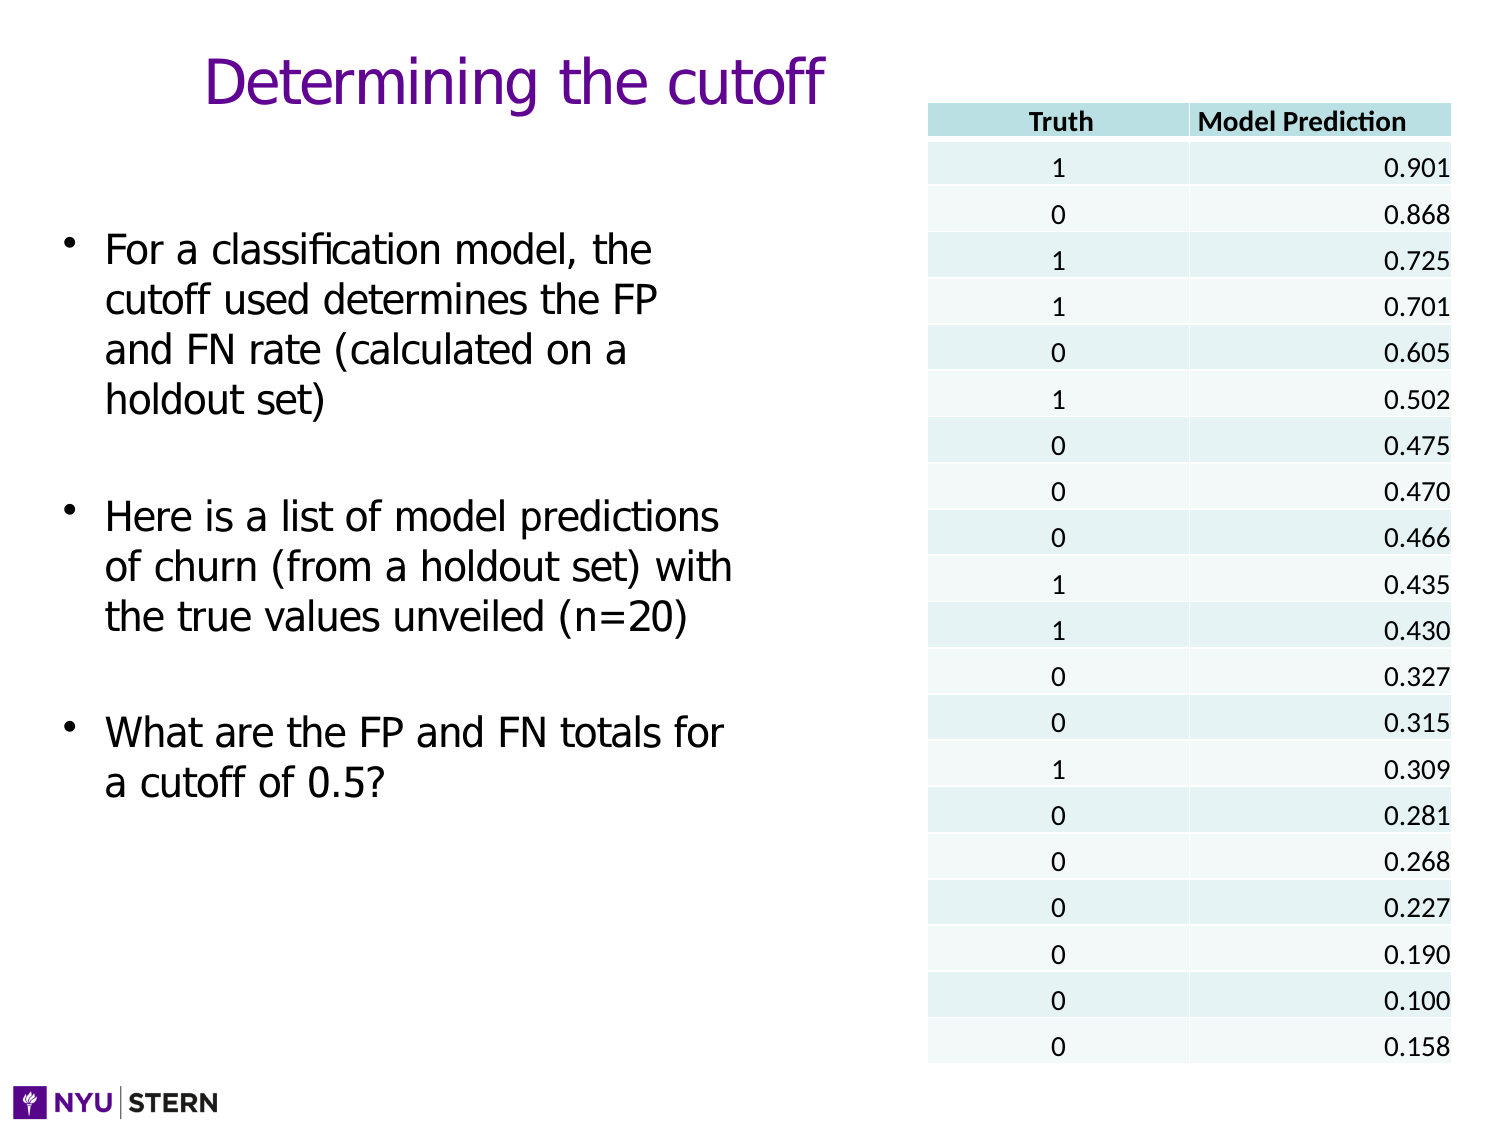

# Determining the cutoff
| Truth | Model Prediction |
| --- | --- |
| 1 | 0.901 |
| 0 | 0.868 |
| 1 | 0.725 |
| 1 | 0.701 |
| 0 | 0.605 |
| 1 | 0.502 |
| 0 | 0.475 |
| 0 | 0.470 |
| 0 | 0.466 |
| 1 | 0.435 |
| 1 | 0.430 |
| 0 | 0.327 |
| 0 | 0.315 |
| 1 | 0.309 |
| 0 | 0.281 |
| 0 | 0.268 |
| 0 | 0.227 |
| 0 | 0.190 |
| 0 | 0.100 |
| 0 | 0.158 |
For a classification model, the cutoff used determines the FP and FN rate (calculated on a holdout set)

Here is a list of model predictions of churn (from a holdout set) with the true values unveiled (n=20)

What are the FP and FN totals for a cutoff of 0.5?
32